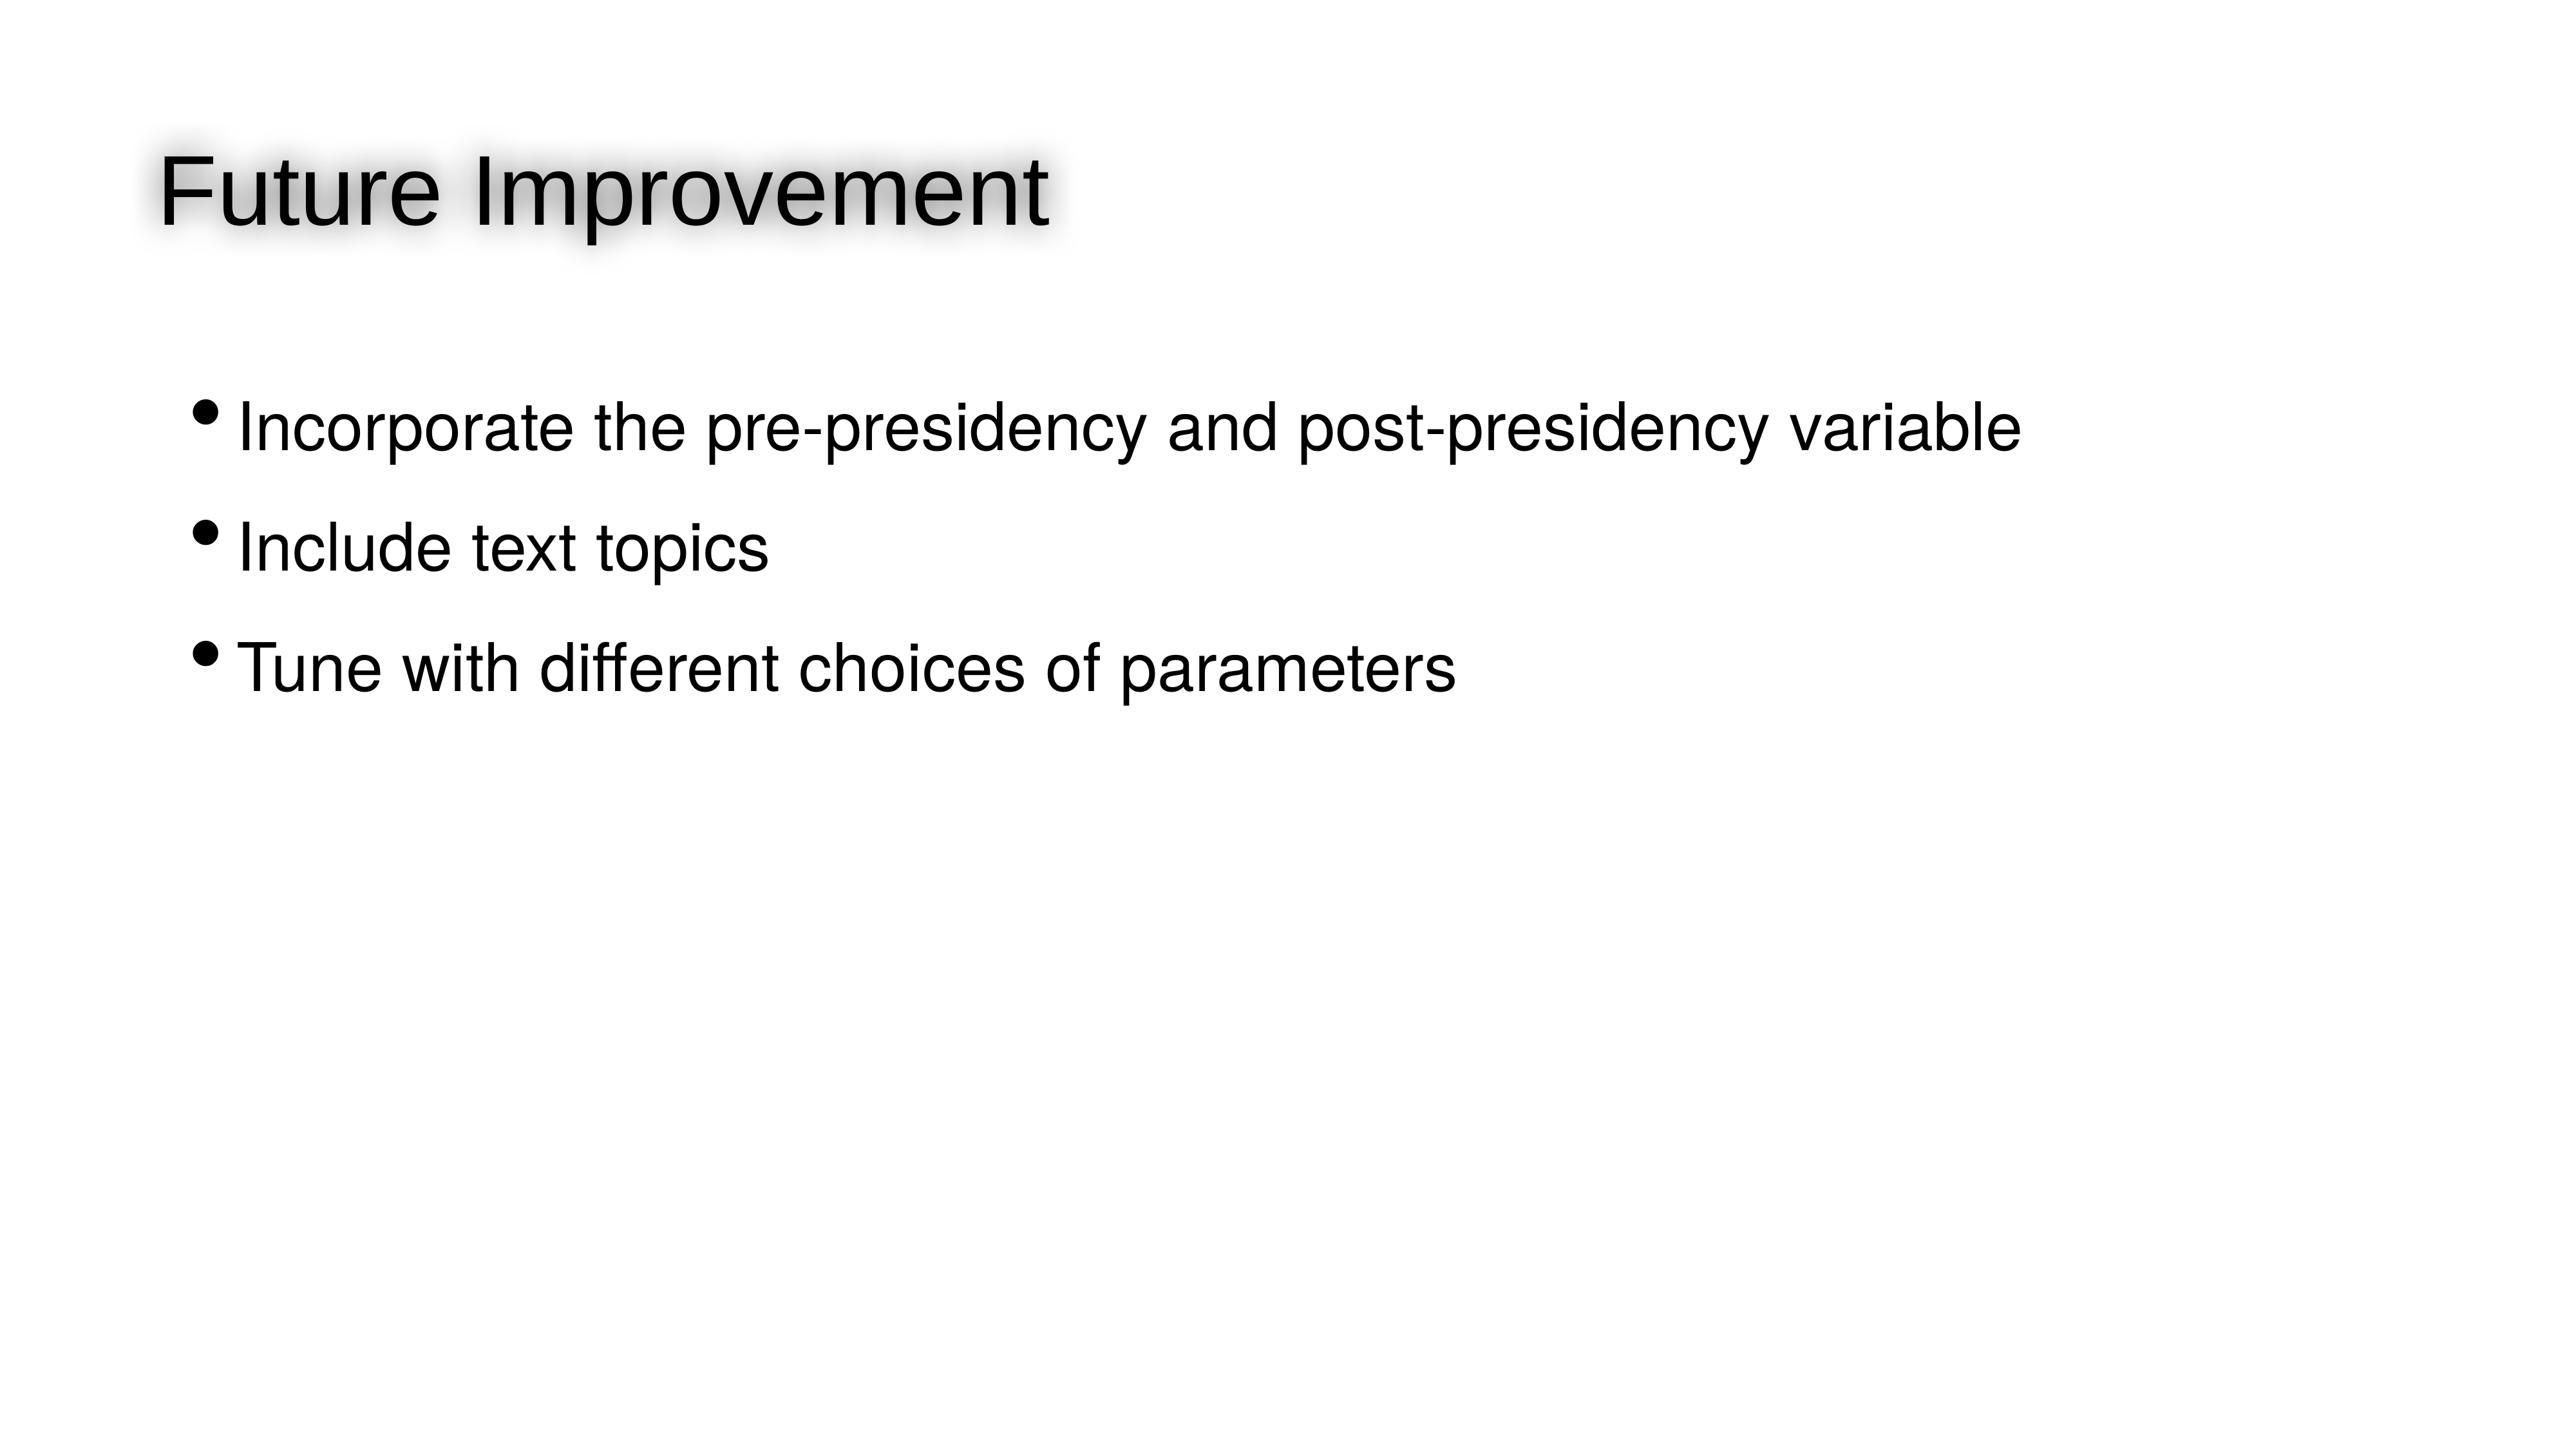

Future Improvement
Incorporate the pre-presidency and post-presidency variable
Include text topics
Tune with different choices of parameters